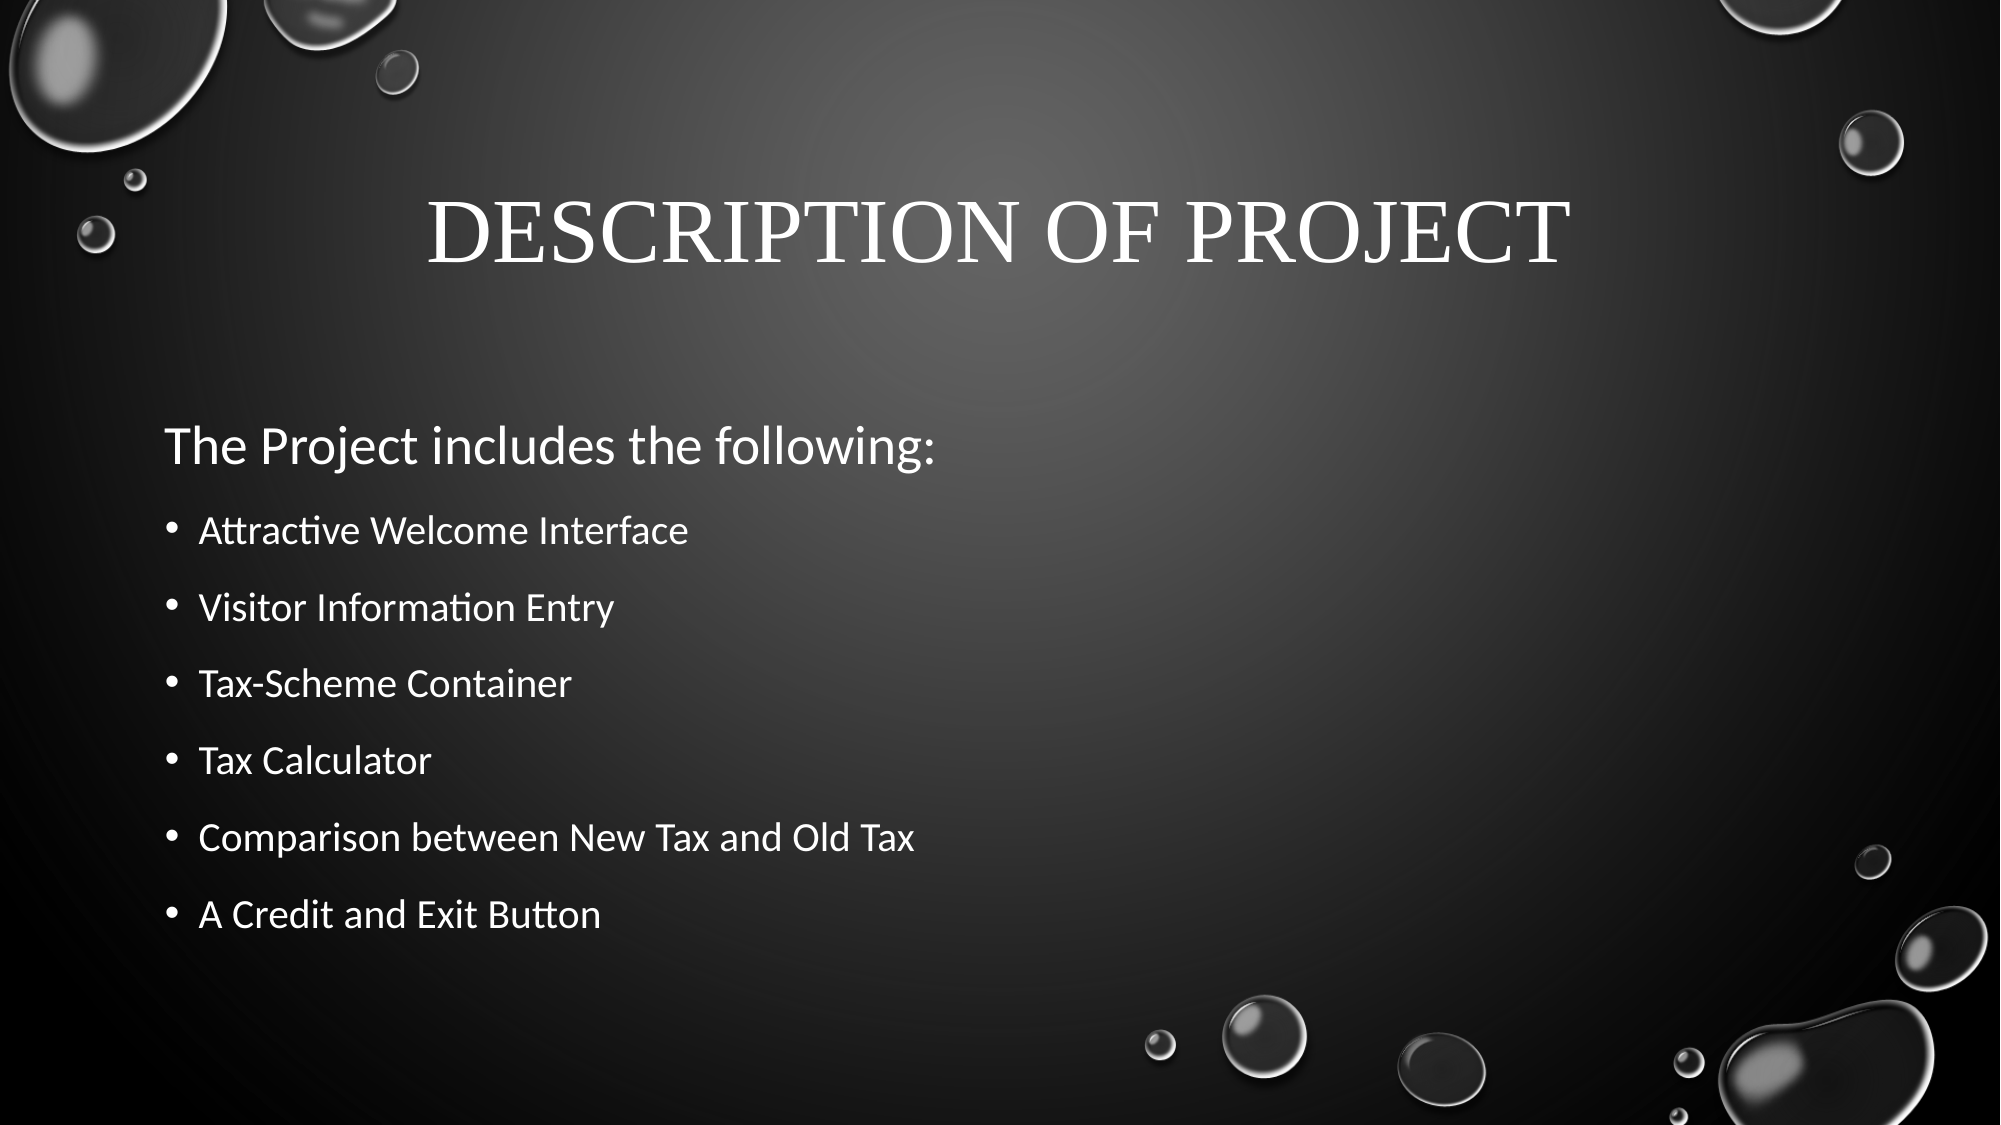

# Description of project
The Project includes the following:
Attractive Welcome Interface
Visitor Information Entry
Tax-Scheme Container
Tax Calculator
Comparison between New Tax and Old Tax
A Credit and Exit Button